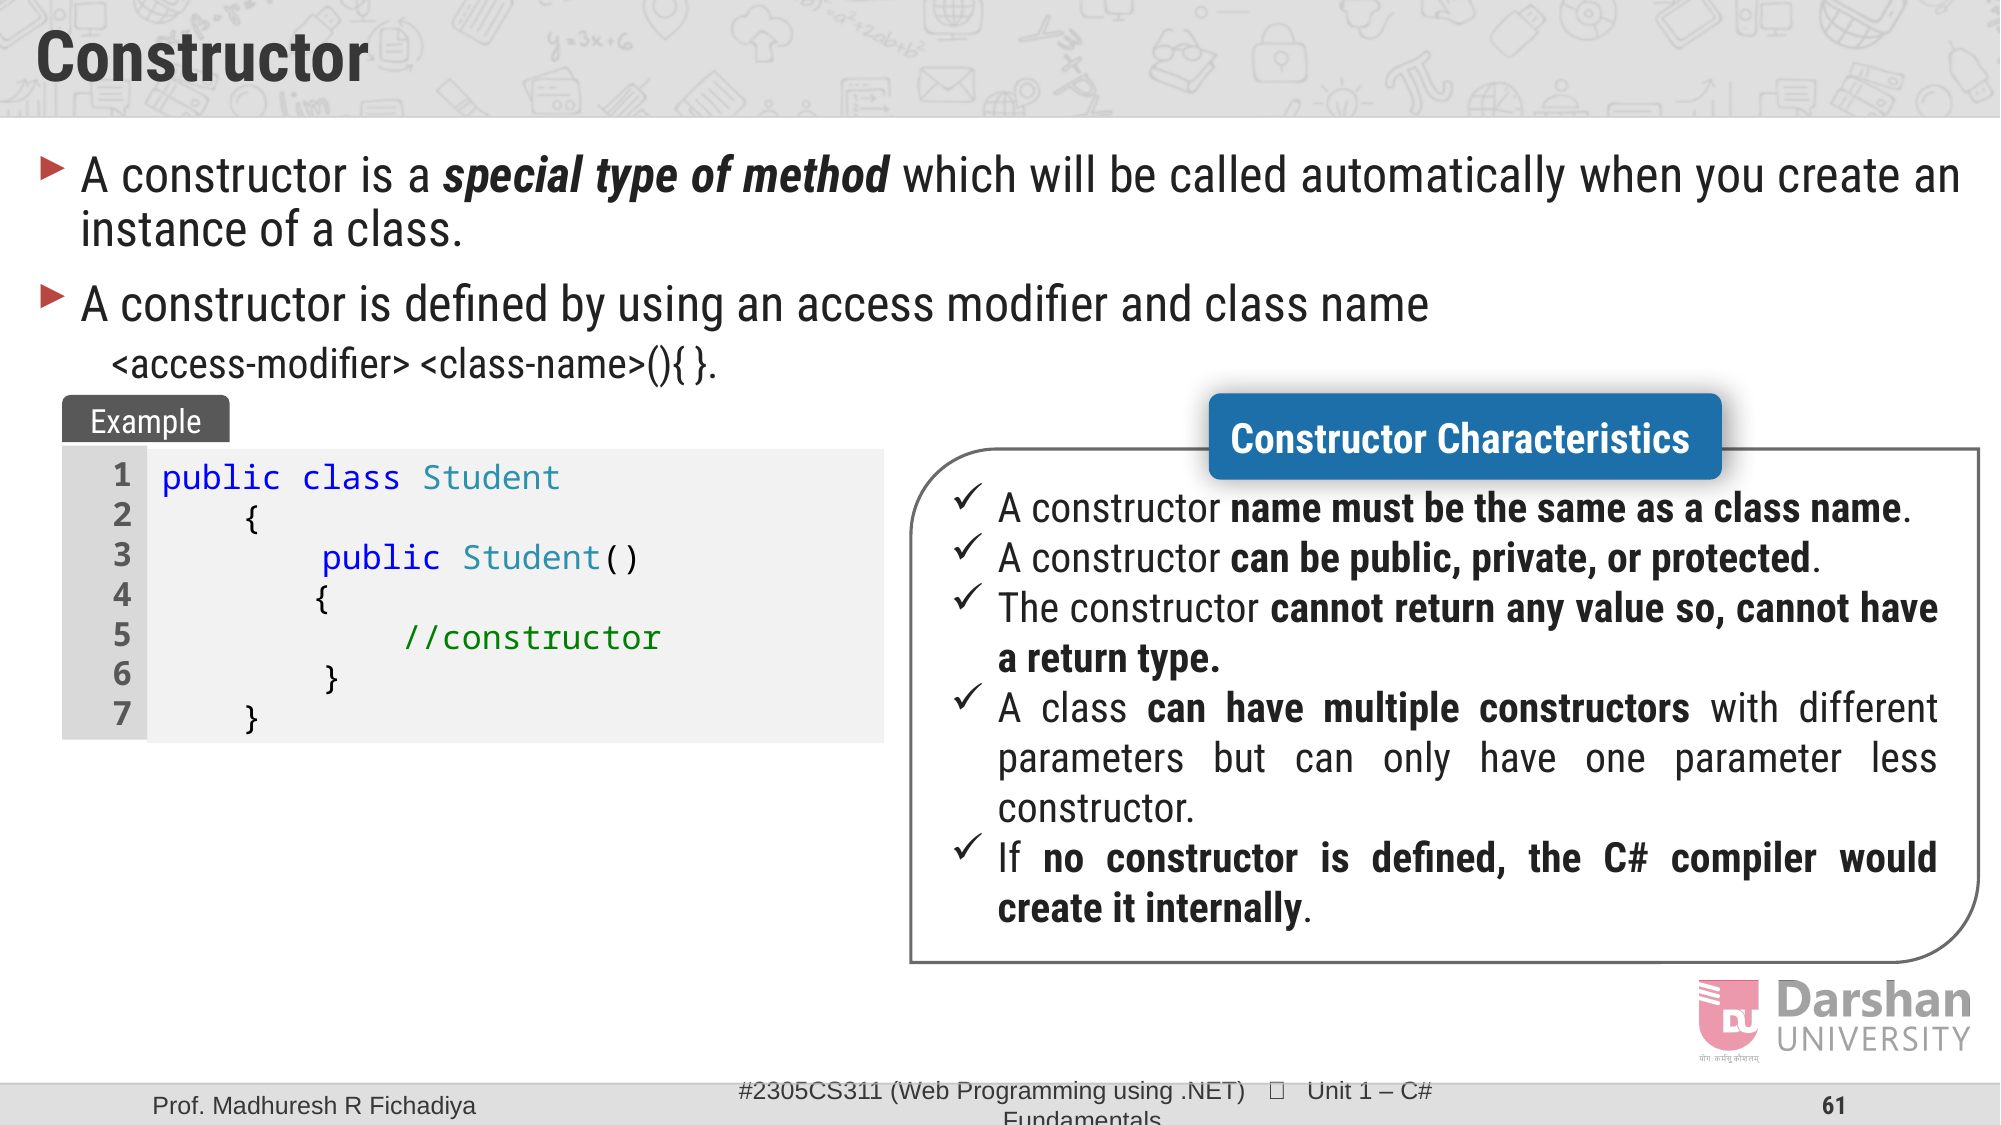

# Constructor
A constructor is a special type of method which will be called automatically when you create an instance of a class.
A constructor is defined by using an access modifier and class name
<access-modifier> <class-name>(){ }.

Constructor Characteristics
Example
1
2
3
4
5
6
7
A constructor name must be the same as a class name.
A constructor can be public, private, or protected.
The constructor cannot return any value so, cannot have a return type.
A class can have multiple constructors with different parameters but can only have one parameter less constructor.
If no constructor is defined, the C# compiler would create it internally.
public class Student
    {
        public Student()
	{
            //constructor
        }
    }